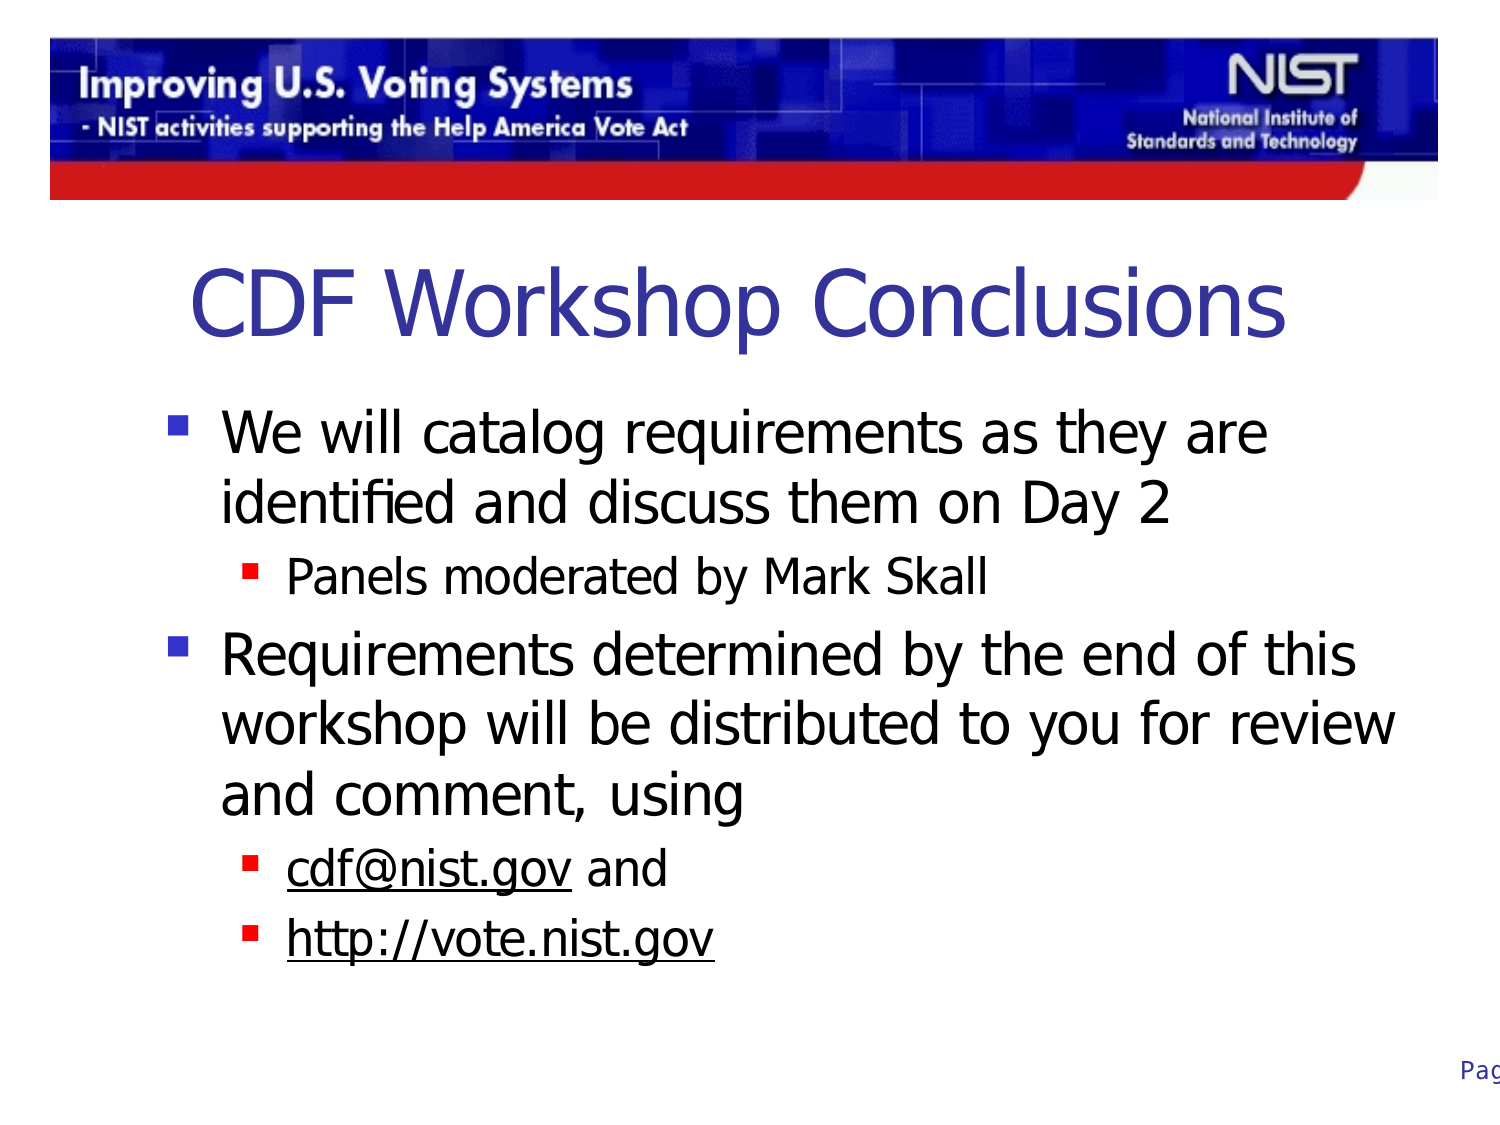

CDF Workshop Conclusions
We will catalog requirements as they are identified and discuss them on Day 2
Panels moderated by Mark Skall
Requirements determined by the end of this workshop will be distributed to you for review and comment, using
cdf@nist.gov and
http://vote.nist.gov
Page 1